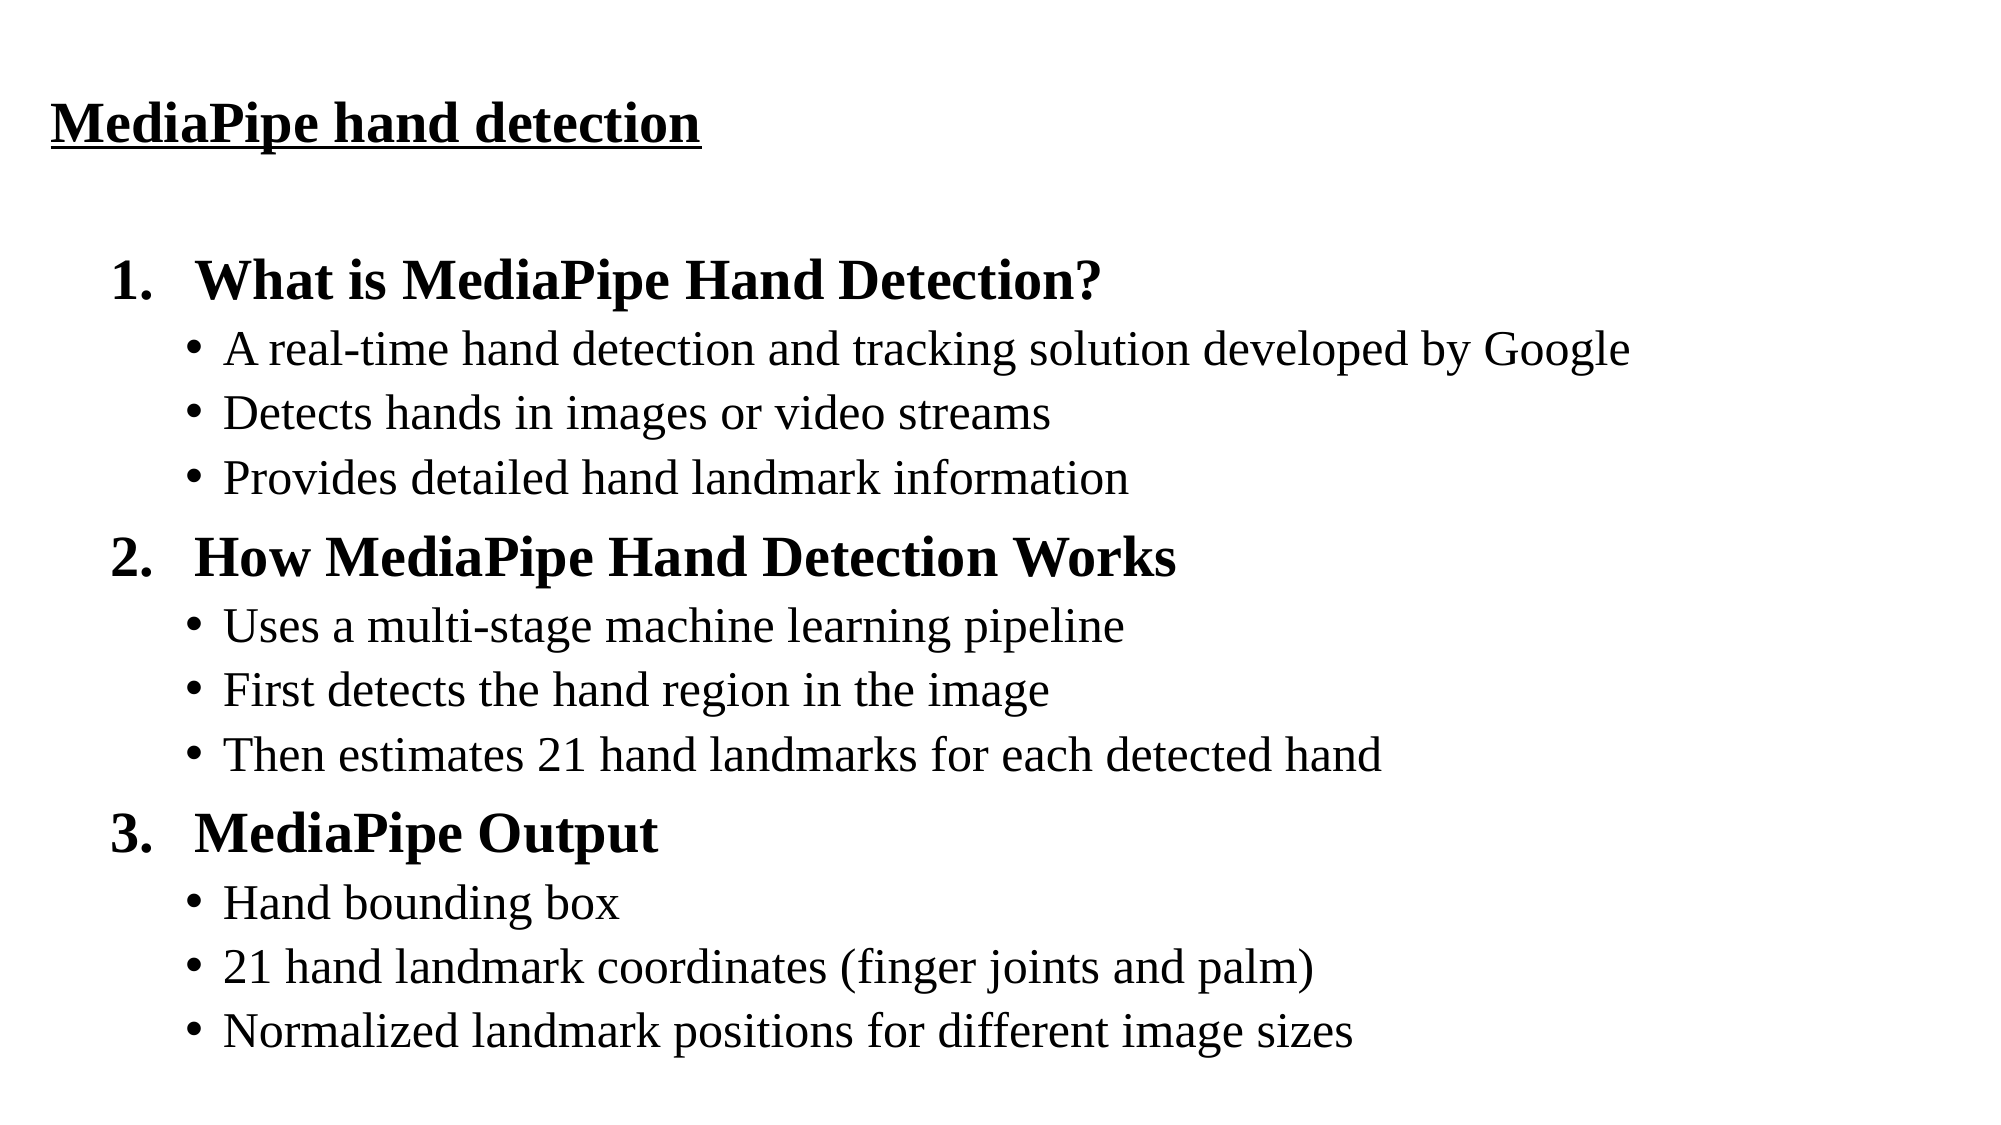

MediaPipe hand detection

What is MediaPipe Hand Detection?
A real-time hand detection and tracking solution developed by Google
Detects hands in images or video streams
Provides detailed hand landmark information
How MediaPipe Hand Detection Works
Uses a multi-stage machine learning pipeline
First detects the hand region in the image
Then estimates 21 hand landmarks for each detected hand
MediaPipe Output
Hand bounding box
21 hand landmark coordinates (finger joints and palm)
Normalized landmark positions for different image sizes